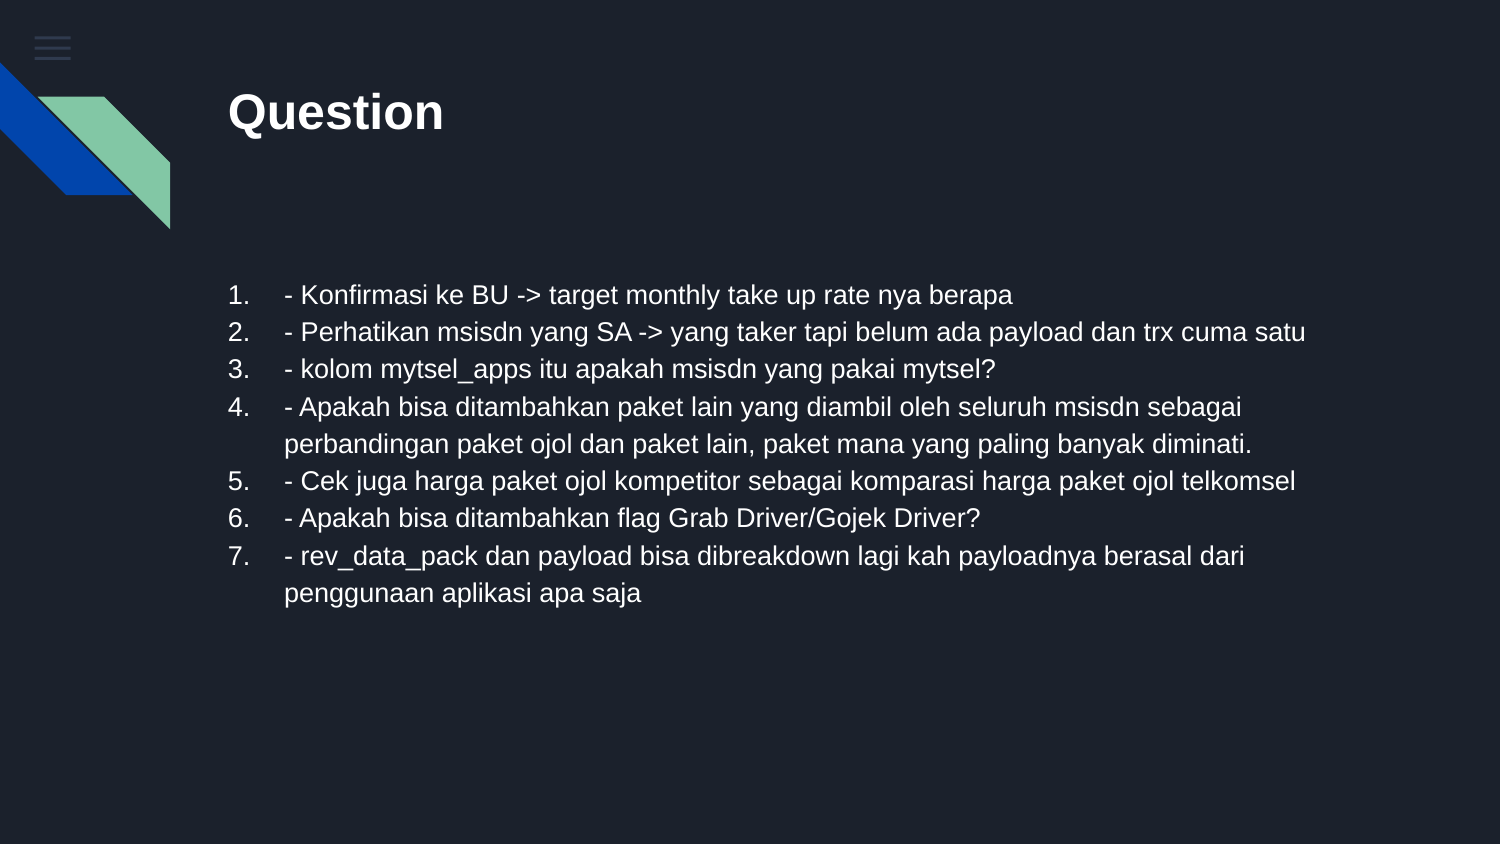

# Question
- Konfirmasi ke BU -> target monthly take up rate nya berapa
- Perhatikan msisdn yang SA -> yang taker tapi belum ada payload dan trx cuma satu
- kolom mytsel_apps itu apakah msisdn yang pakai mytsel?
- Apakah bisa ditambahkan paket lain yang diambil oleh seluruh msisdn sebagai perbandingan paket ojol dan paket lain, paket mana yang paling banyak diminati.
- Cek juga harga paket ojol kompetitor sebagai komparasi harga paket ojol telkomsel
- Apakah bisa ditambahkan flag Grab Driver/Gojek Driver?
- rev_data_pack dan payload bisa dibreakdown lagi kah payloadnya berasal dari penggunaan aplikasi apa saja